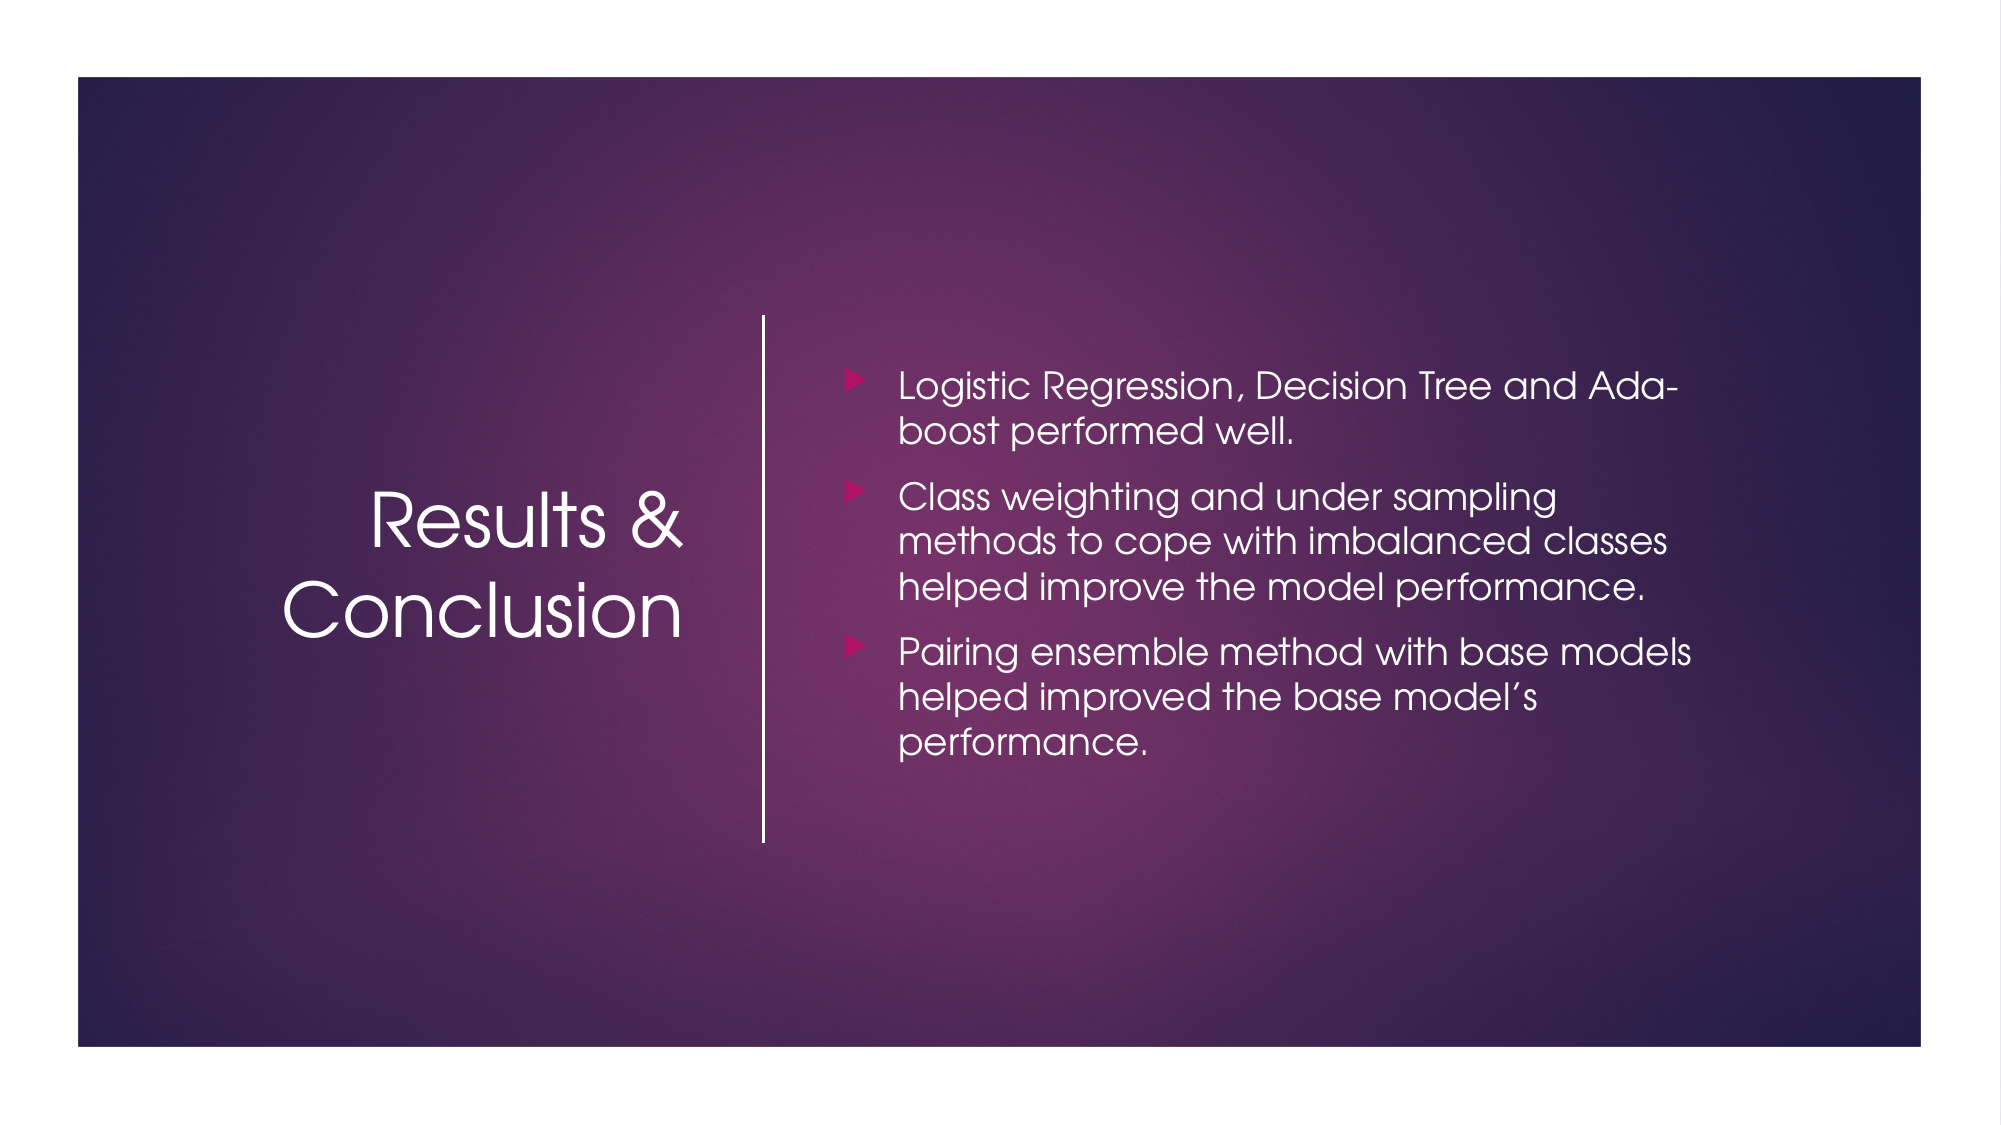

# Results & Conclusion
Logistic Regression, Decision Tree and Ada-boost performed well.
Class weighting and under sampling methods to cope with imbalanced classes helped improve the model performance.
Pairing ensemble method with base models helped improved the base model’s performance.